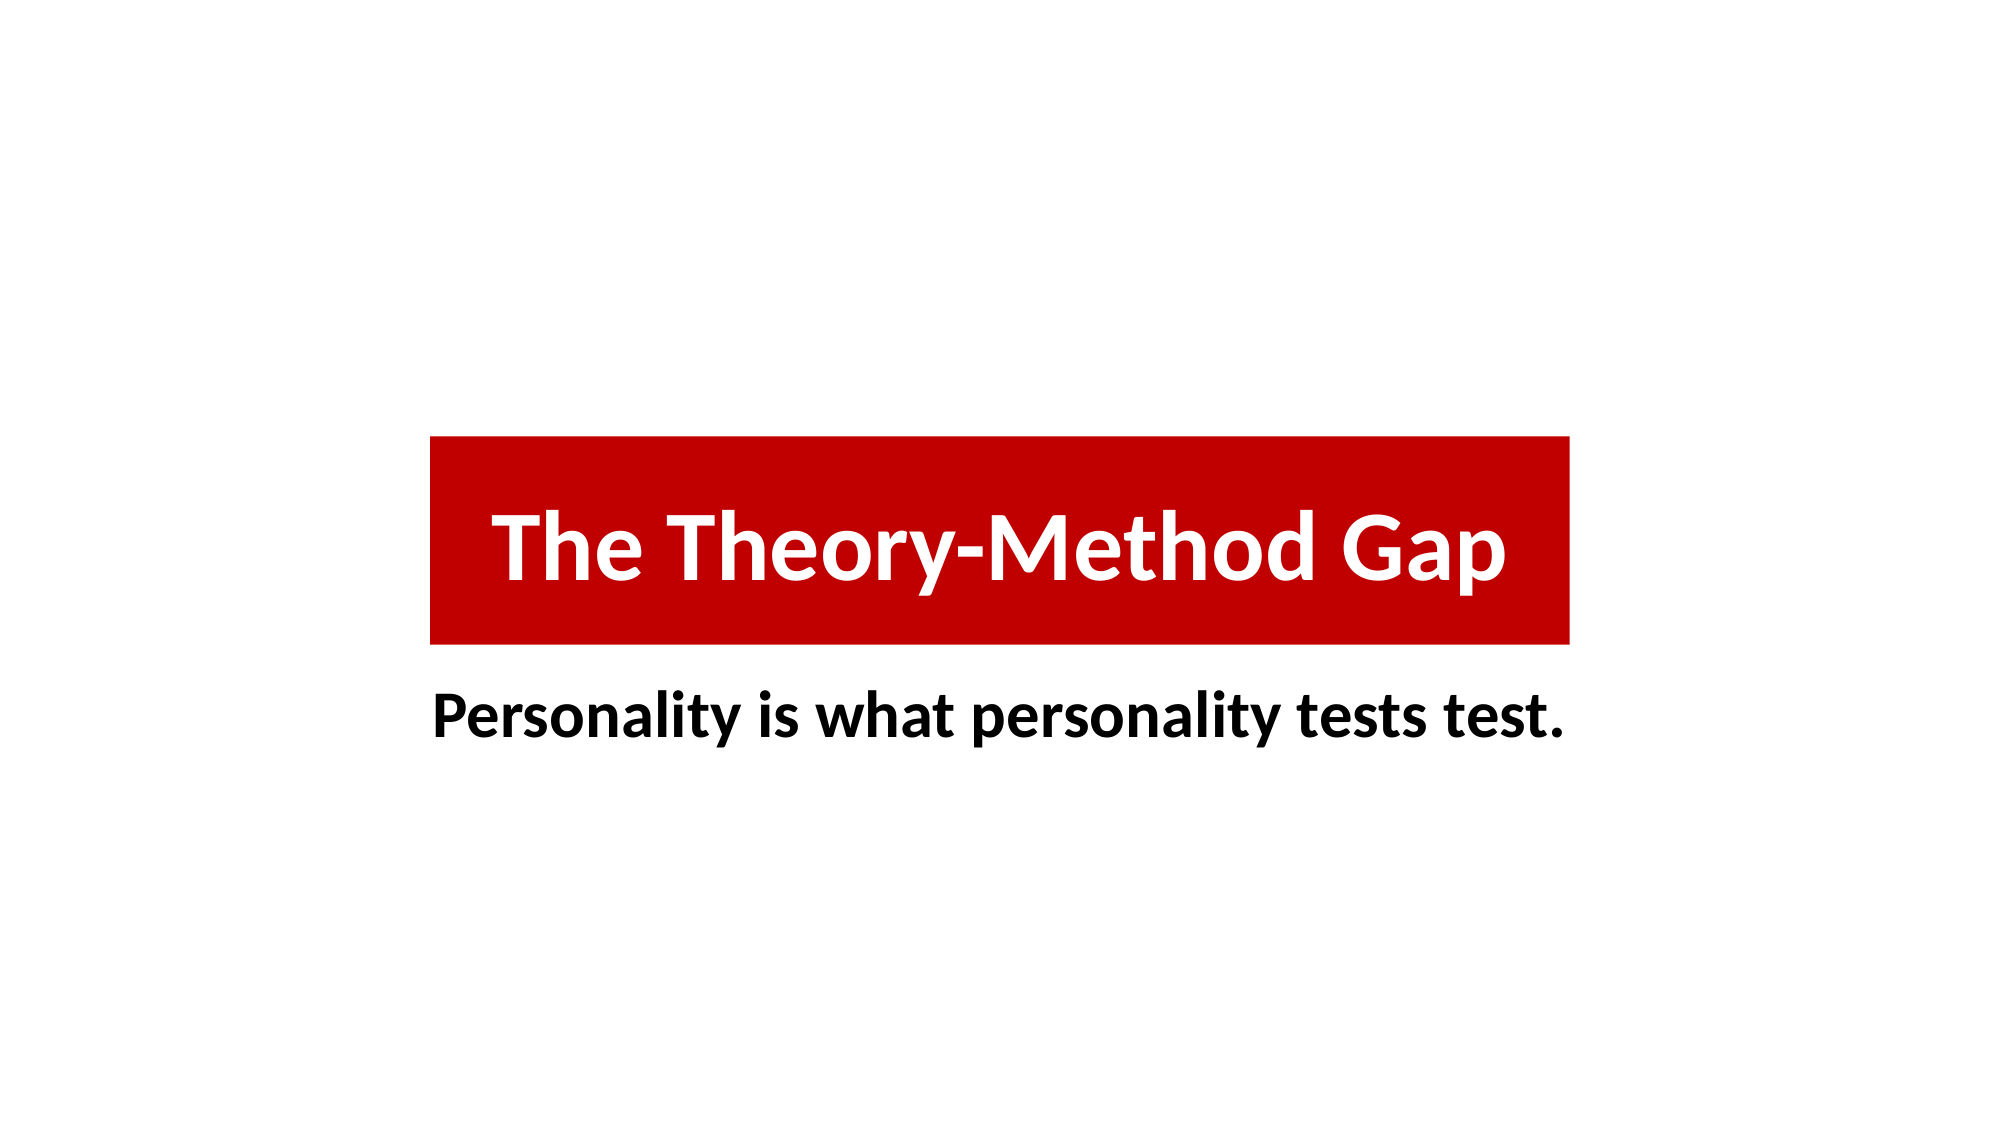

The Theory-Method Gap
Personality is what personality tests test.